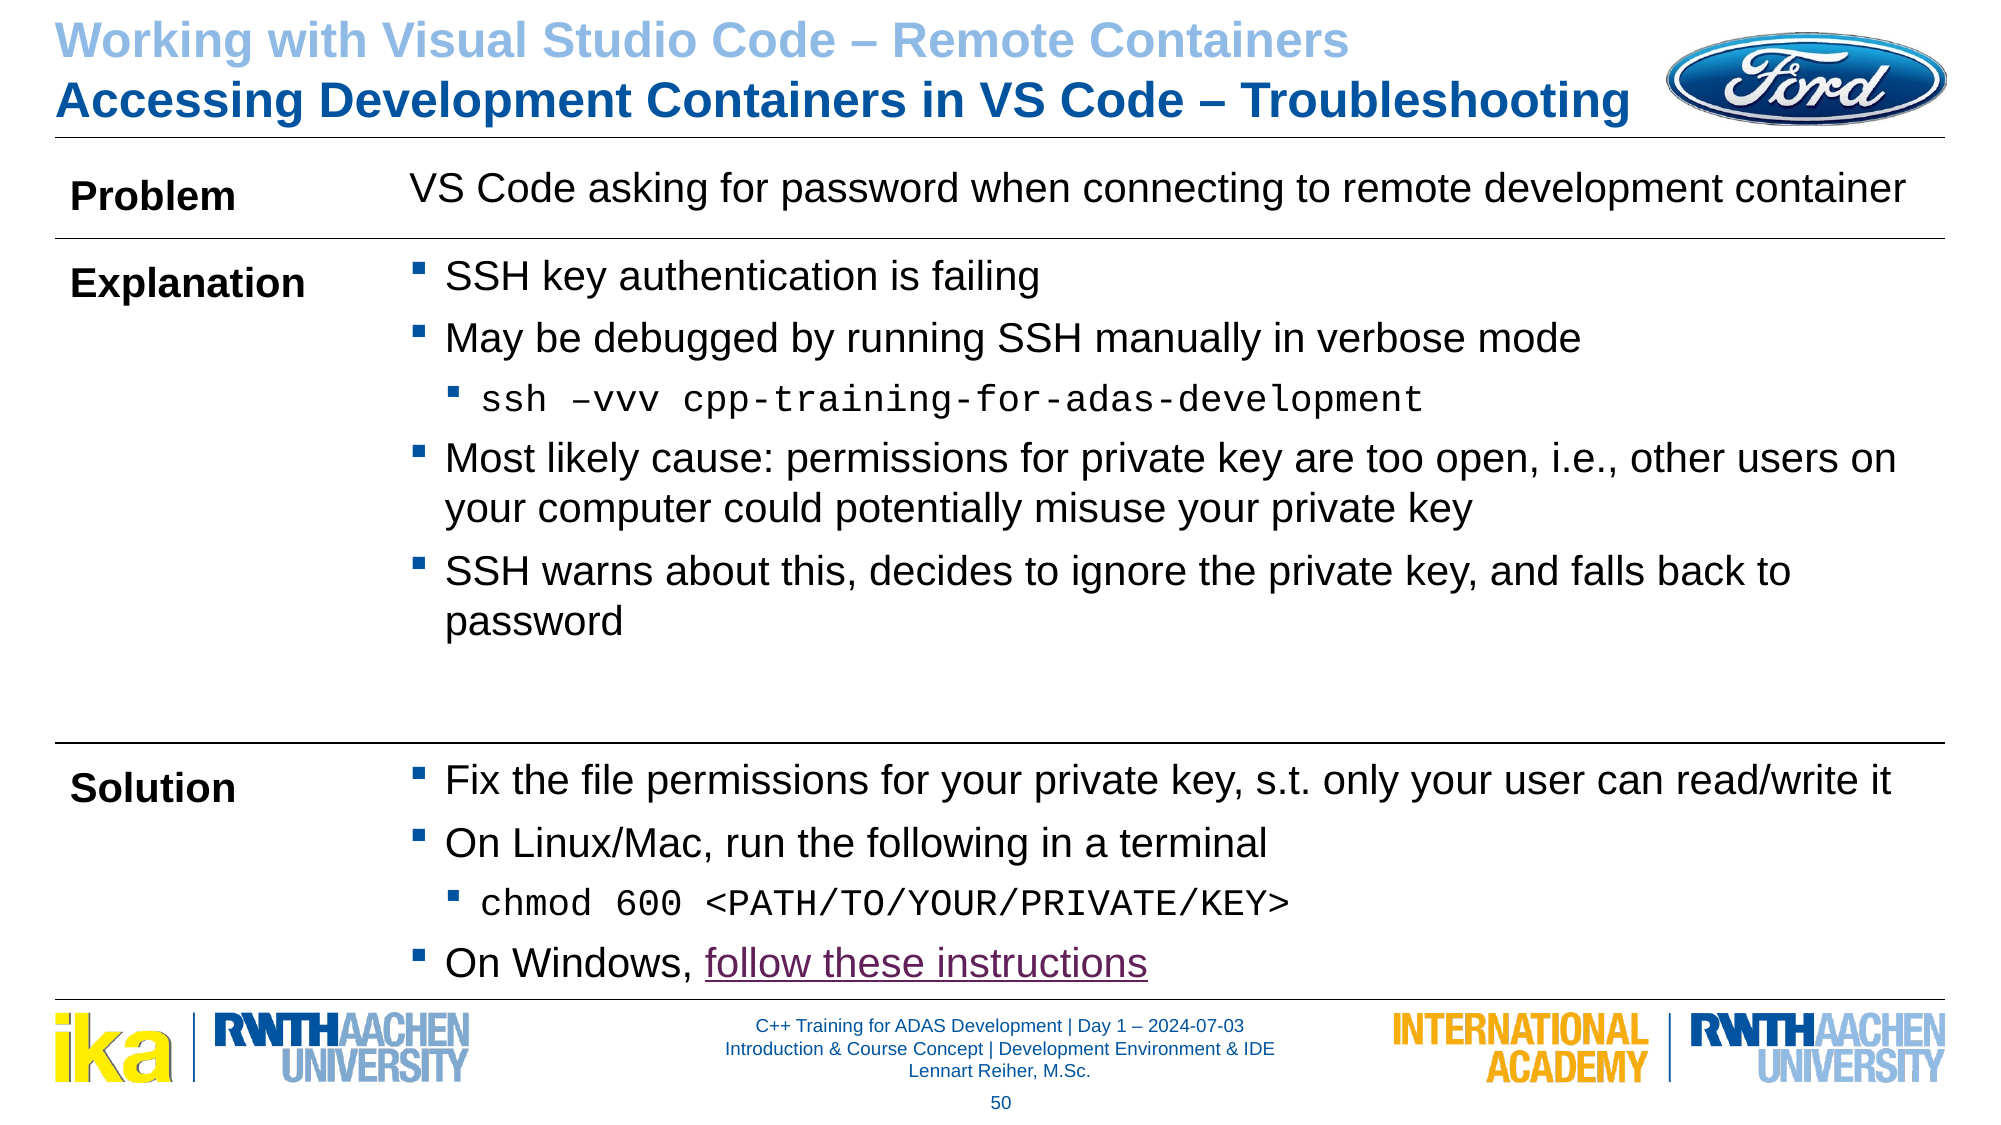

Working with Visual Studio Code – Remote Containers
Accessing Development Containers in VS Code – Troubleshooting
Problem
VS Code asking for password when connecting to remote development container
Explanation
SSH key authentication is failing
May be debugged by running SSH manually in verbose mode
ssh –vvv cpp-training-for-adas-development
Most likely cause: permissions for private key are too open, i.e., other users on your computer could potentially misuse your private key
SSH warns about this, decides to ignore the private key, and falls back to password
Solution
Fix the file permissions for your private key, s.t. only your user can read/write it
On Linux/Mac, run the following in a terminal
chmod 600 <PATH/TO/YOUR/PRIVATE/KEY>
On Windows, follow these instructions
50